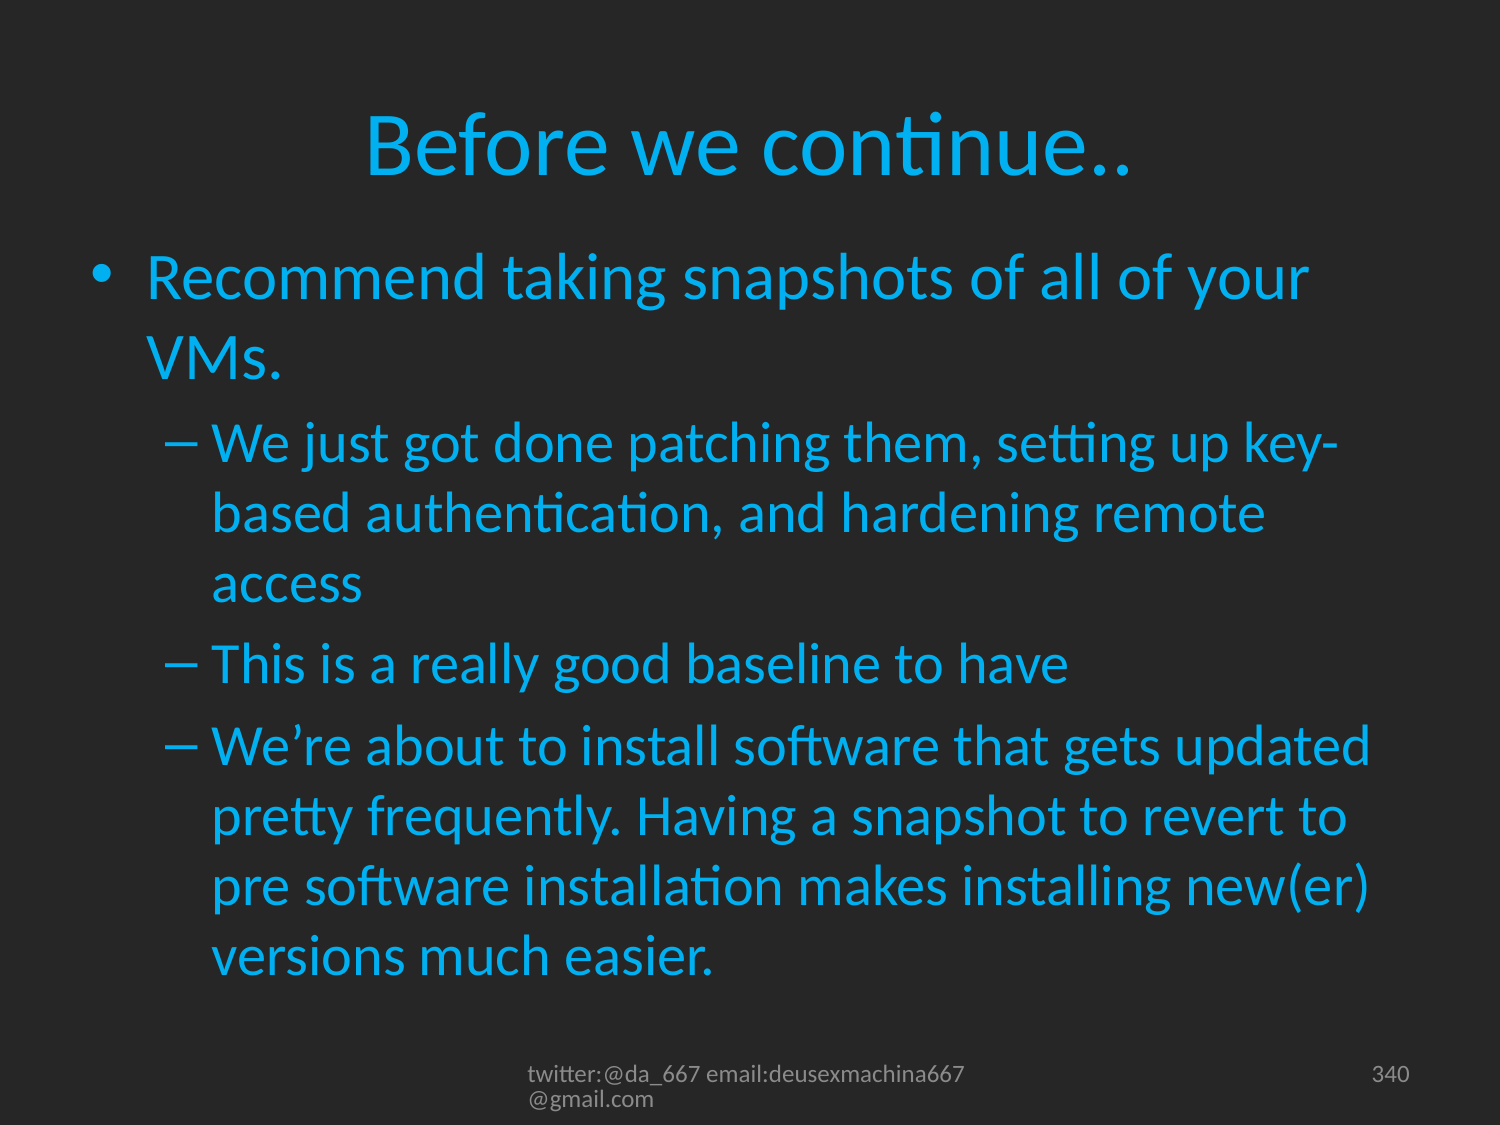

# Before we continue..
Recommend taking snapshots of all of your VMs.
We just got done patching them, setting up key-based authentication, and hardening remote access
This is a really good baseline to have
We’re about to install software that gets updated pretty frequently. Having a snapshot to revert to pre software installation makes installing new(er) versions much easier.
twitter:@da_667 email:deusexmachina667@gmail.com
340